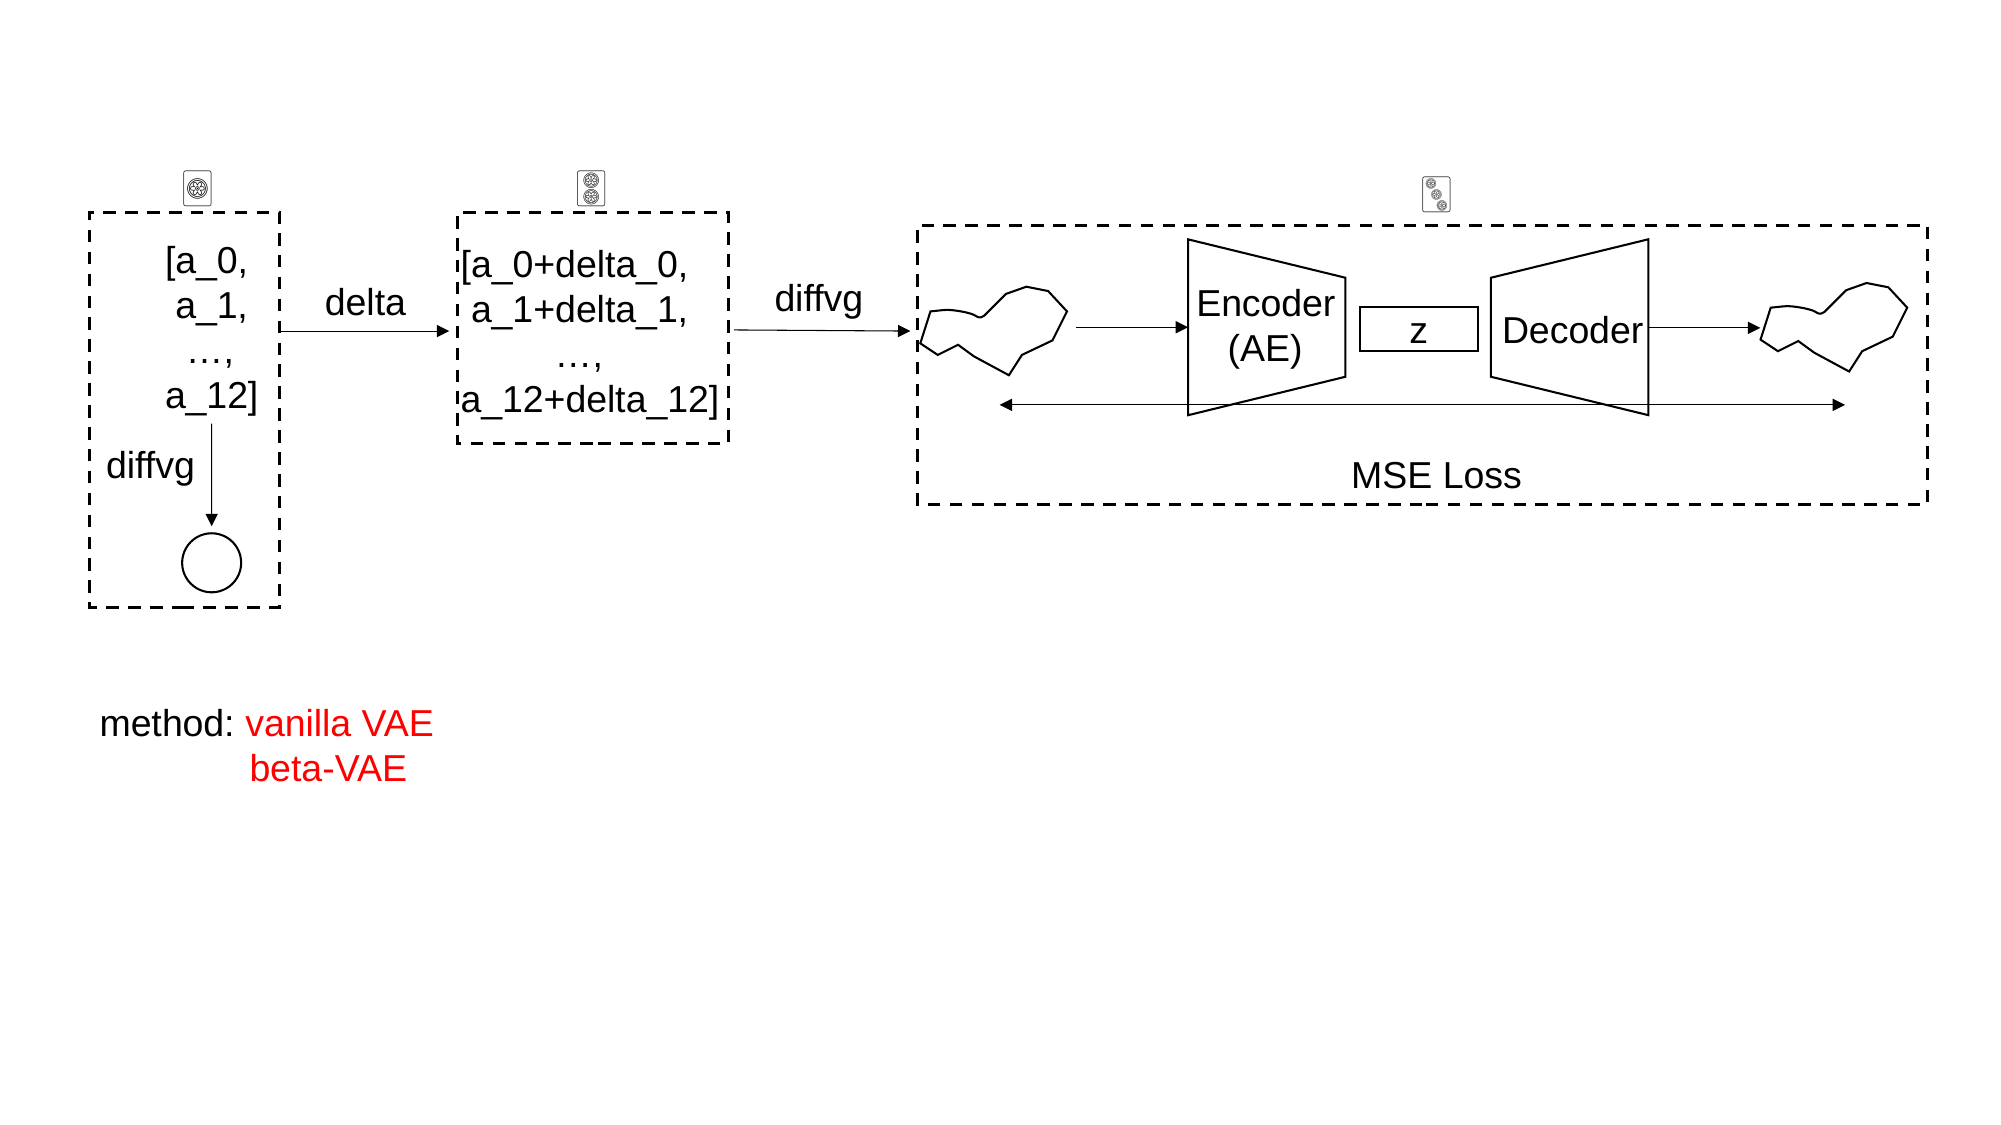

🀚
🀙
🀛

[a_0,
 a_1,
  …,
a_12]
[a_0+delta_0,
 a_1+delta_1,
         …,
a_12+delta_12]

diffvg
delta
Encoder
   (AE)

Decoder
z
diffvg
MSE Loss

method: vanilla VAE
	beta-VAE